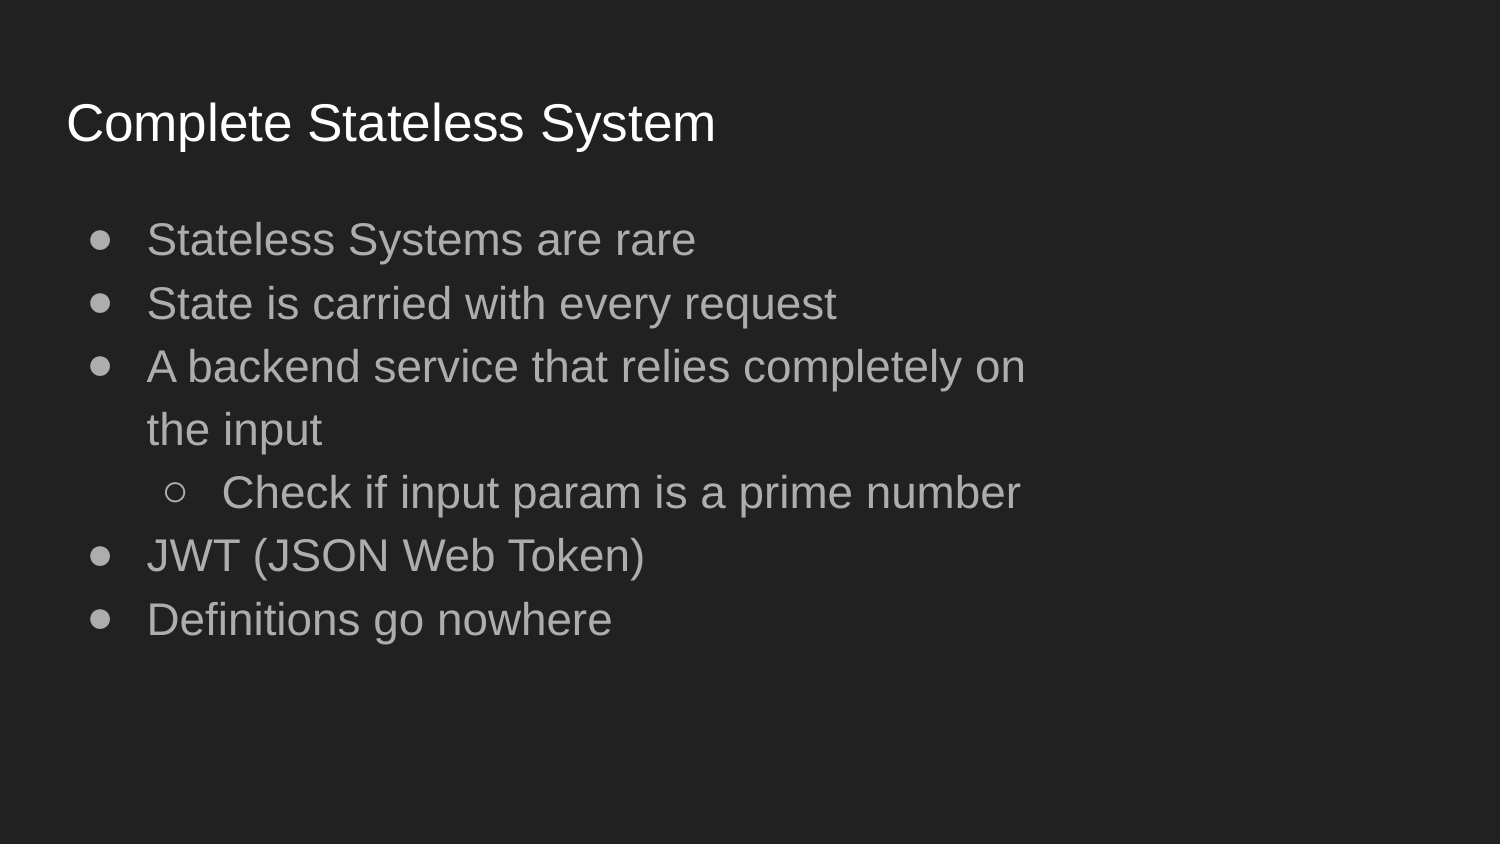

# Complete Stateless System
Stateless Systems are rare
State is carried with every request
A backend service that relies completely on the input
Check if input param is a prime number
JWT (JSON Web Token)
Definitions go nowhere